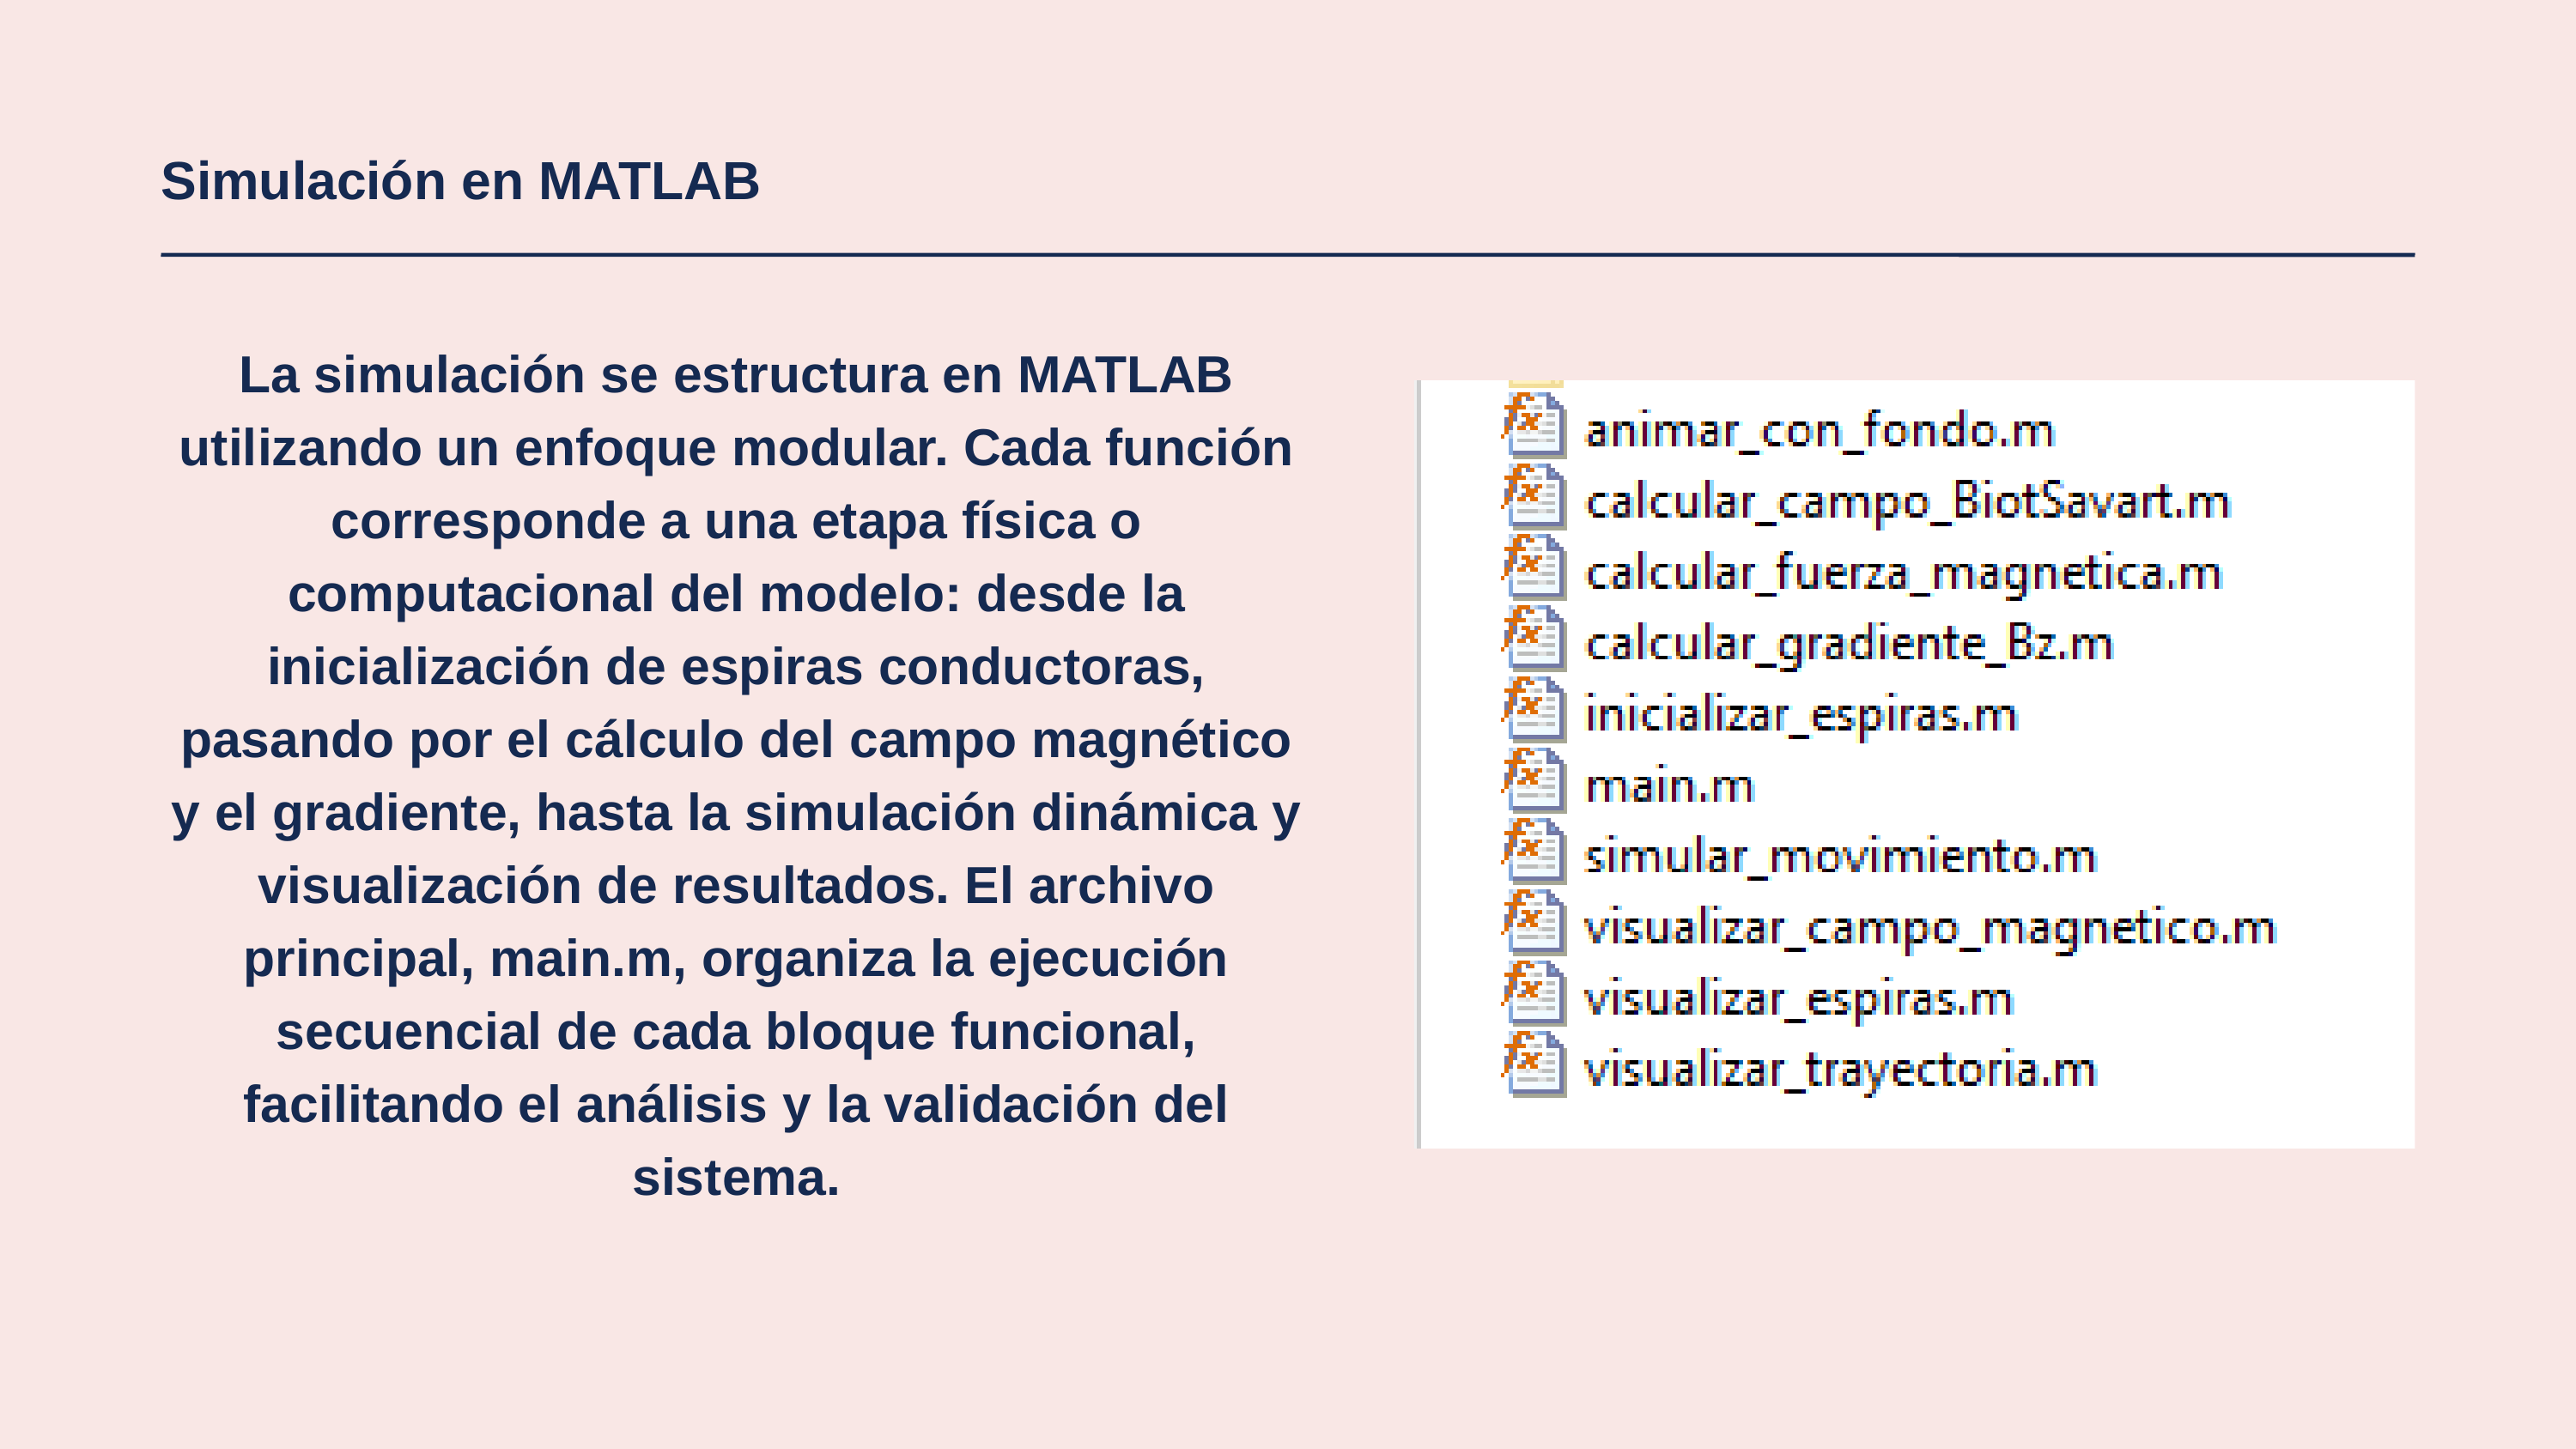

Simulación en MATLAB

La simulación se estructura en MATLAB utilizando un enfoque modular. Cada función corresponde a una etapa física o computacional del modelo: desde la inicialización de espiras conductoras, pasando por el cálculo del campo magnético y el gradiente, hasta la simulación dinámica y visualización de resultados. El archivo principal, main.m, organiza la ejecución secuencial de cada bloque funcional, facilitando el análisis y la validación del sistema.